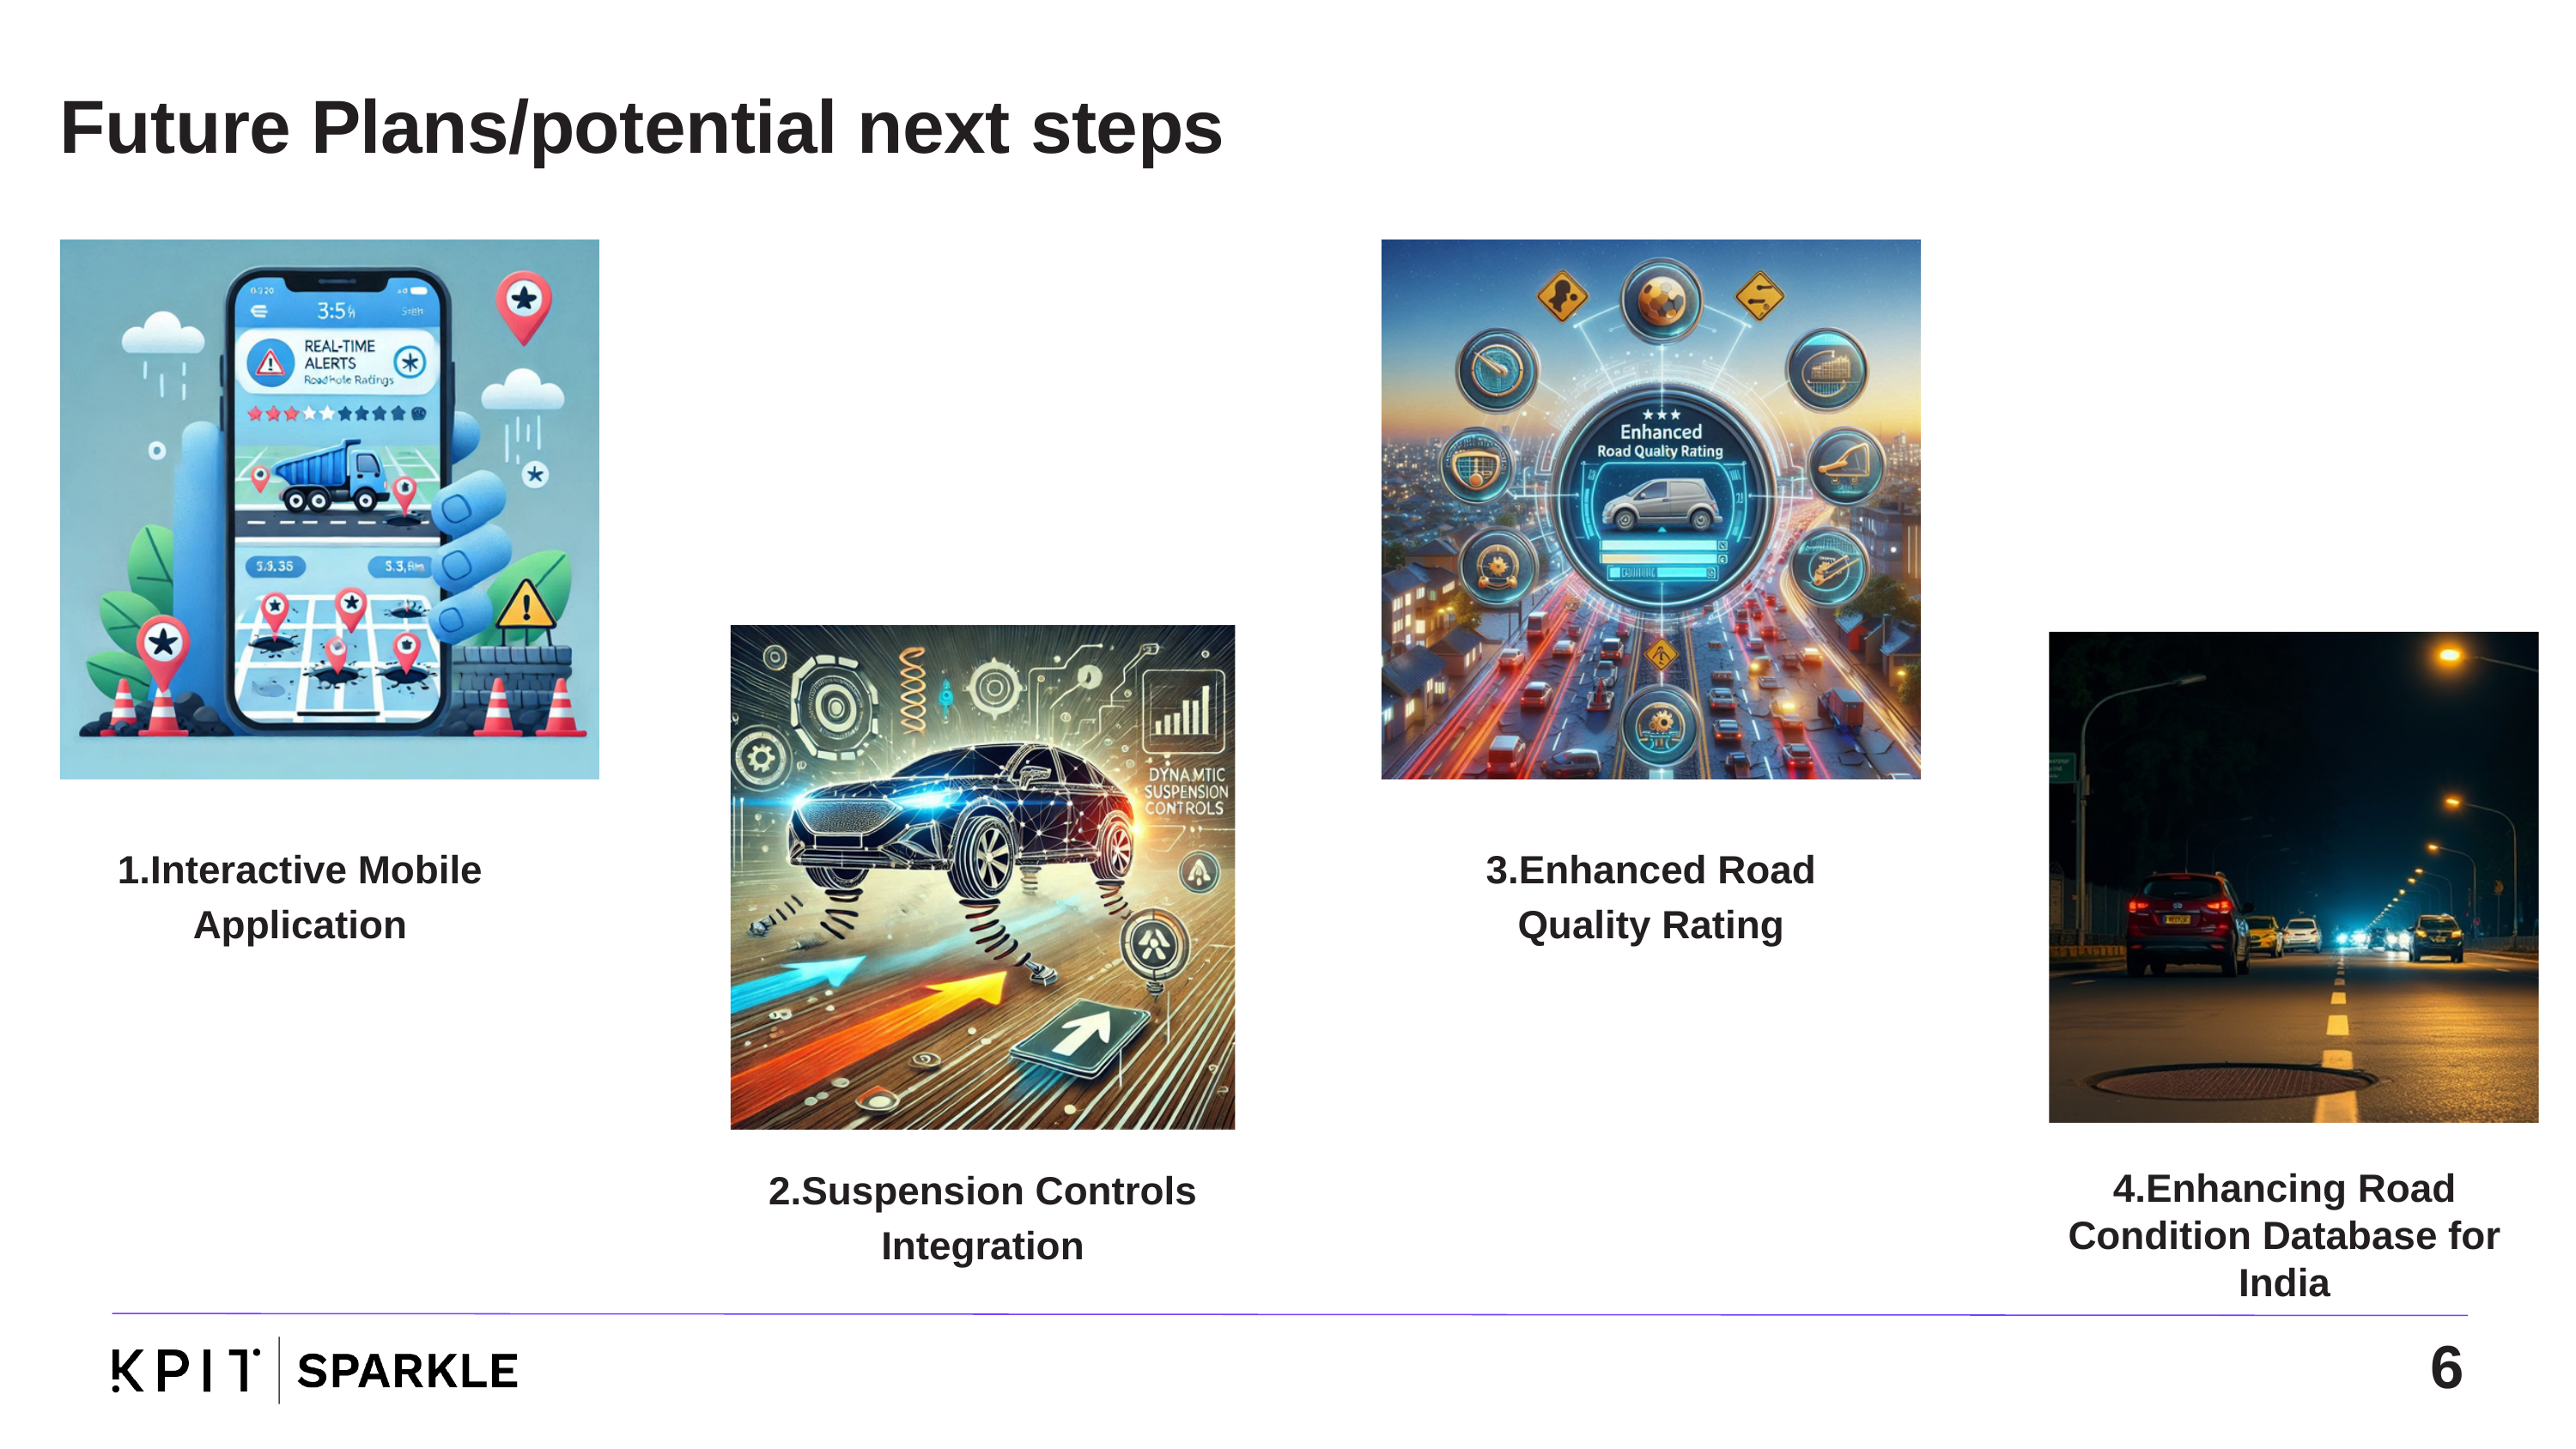

Future Plans/potential next steps

1.Interactive Mobile Application
3.Enhanced Road Quality Rating
2.Suspension Controls Integration
4.Enhancing Road Condition Database for India

6